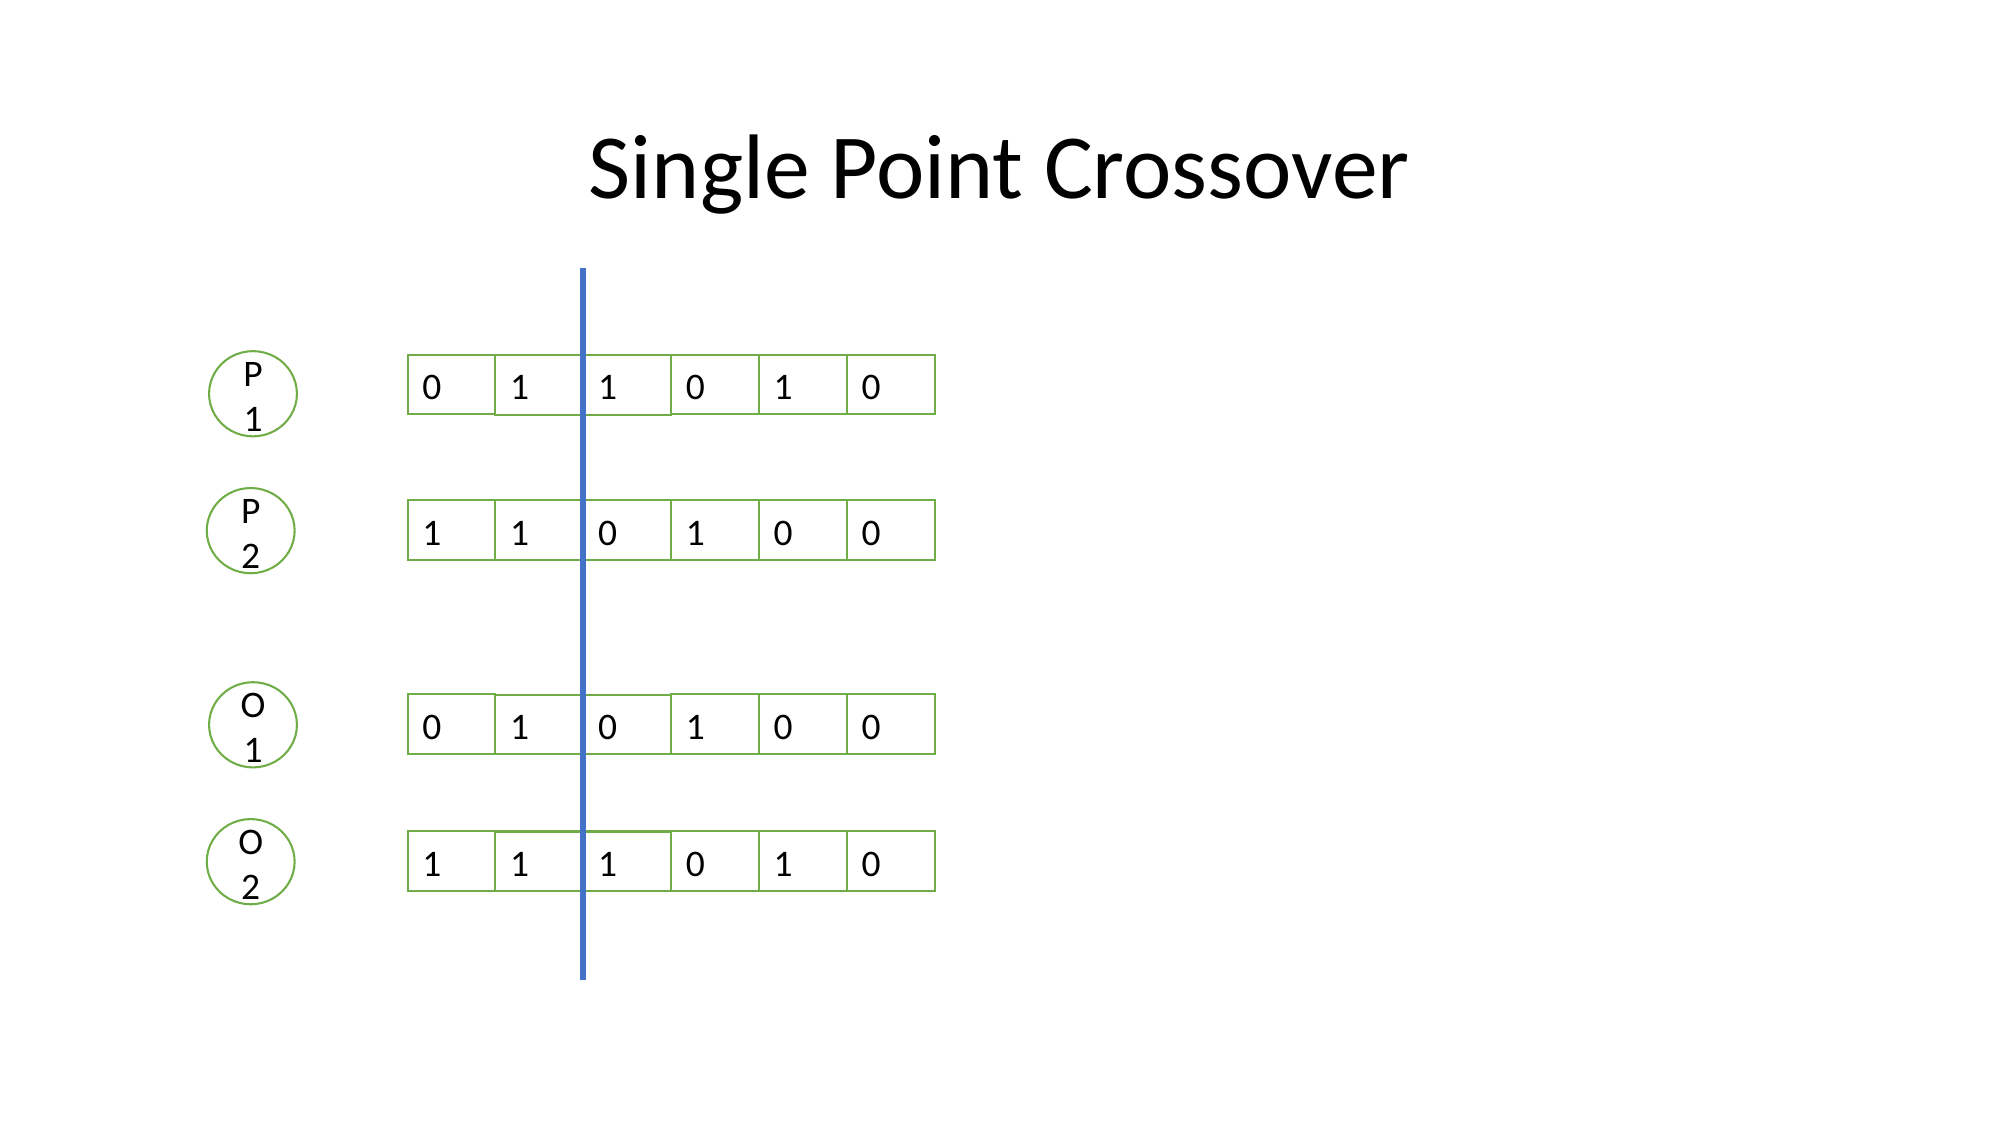

# Single Point Crossover
P1
P2
O1
O2
0
0
1
0
1
1
1
1
0
0
1
0
0
1
0
0
1
0
1
0
1
0
1
1